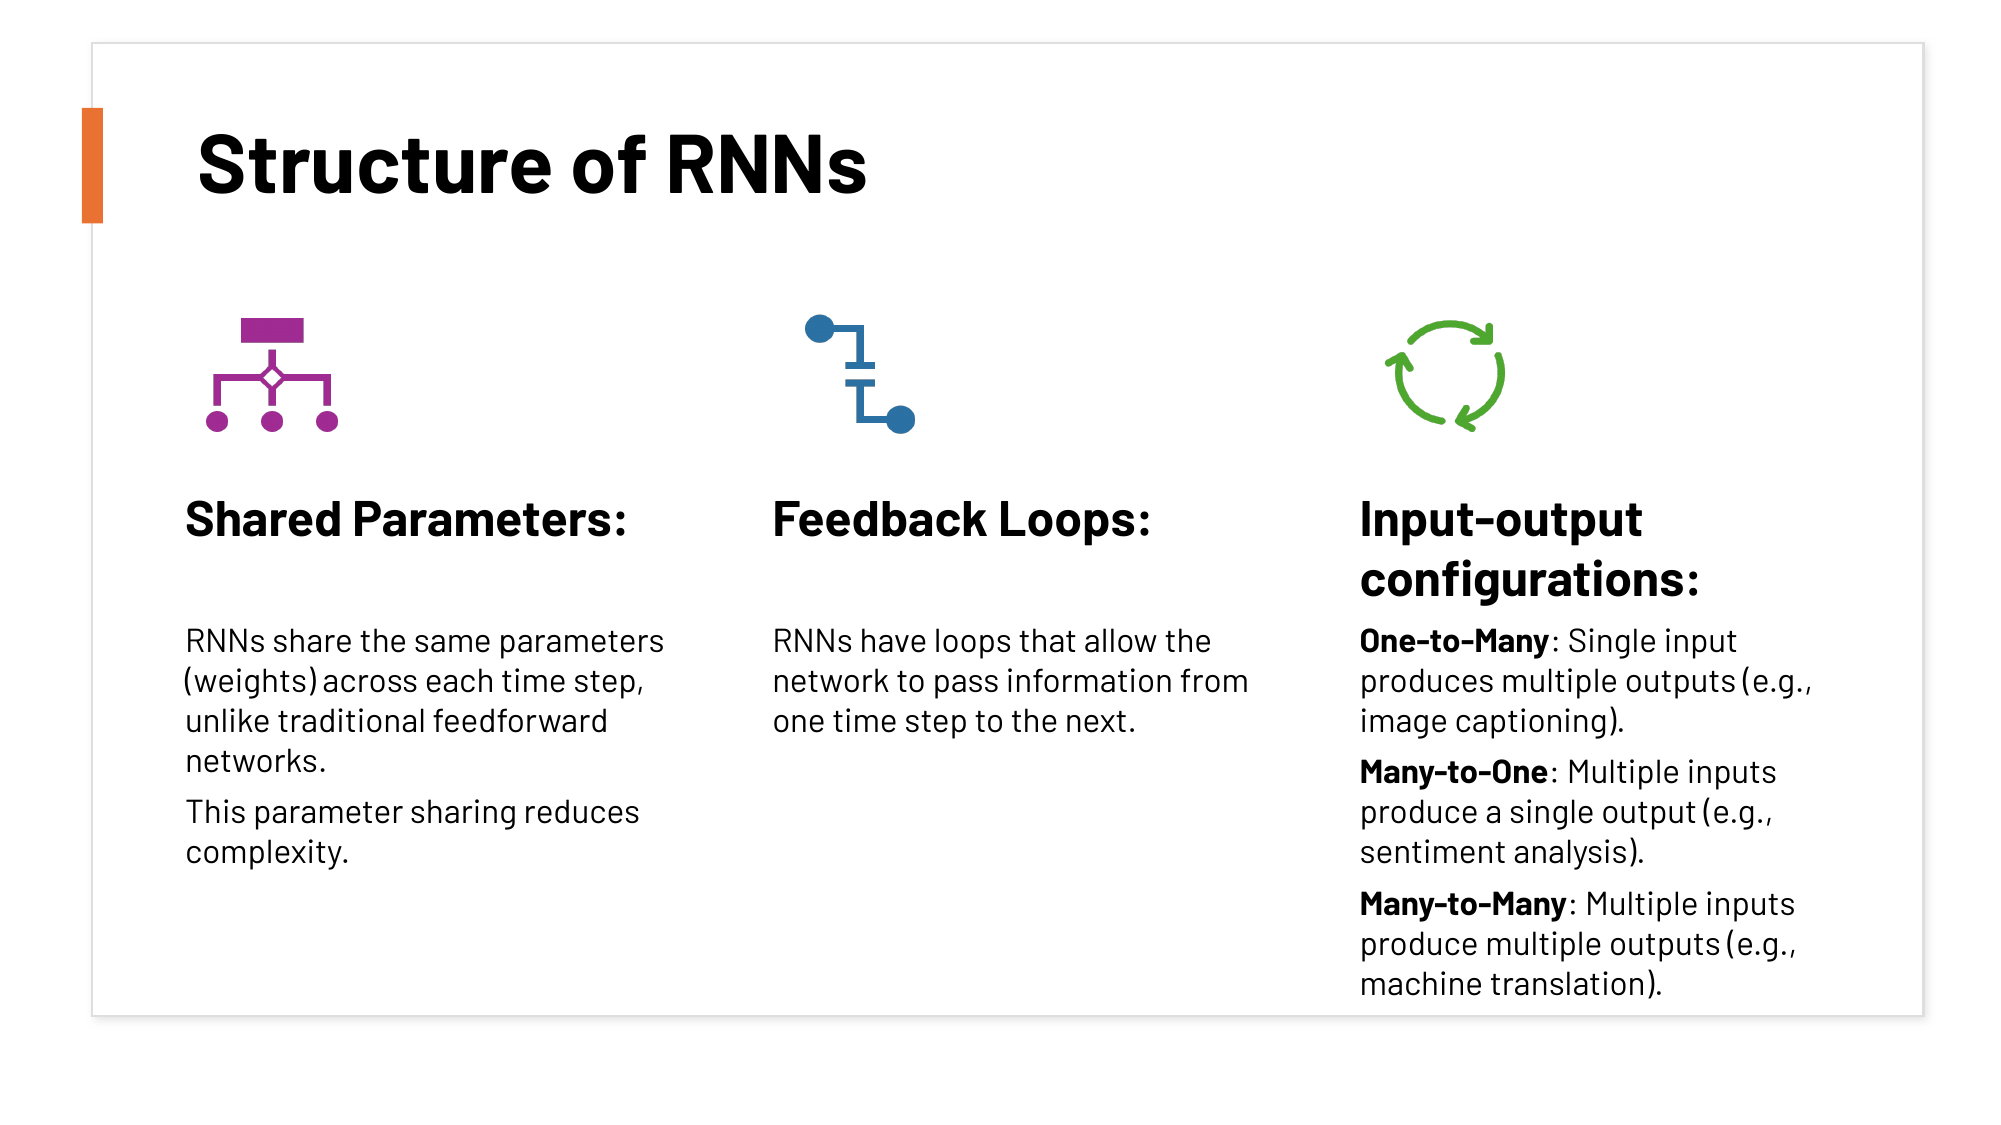

# Structure of RNNs

Shared Parameters:
RNNs share the same parameters (weights) across each time step, unlike traditional feedforward networks.
This parameter sharing reduces complexity.
Feedback Loops:
RNNs have loops that allow the network to pass information from one time step to the next.
Input-output configurations:
One-to-Many: Single input produces multiple outputs (e.g., image captioning).
Many-to-One: Multiple inputs produce a single output (e.g., sentiment analysis).
Many-to-Many: Multiple inputs produce multiple outputs (e.g., machine translation).